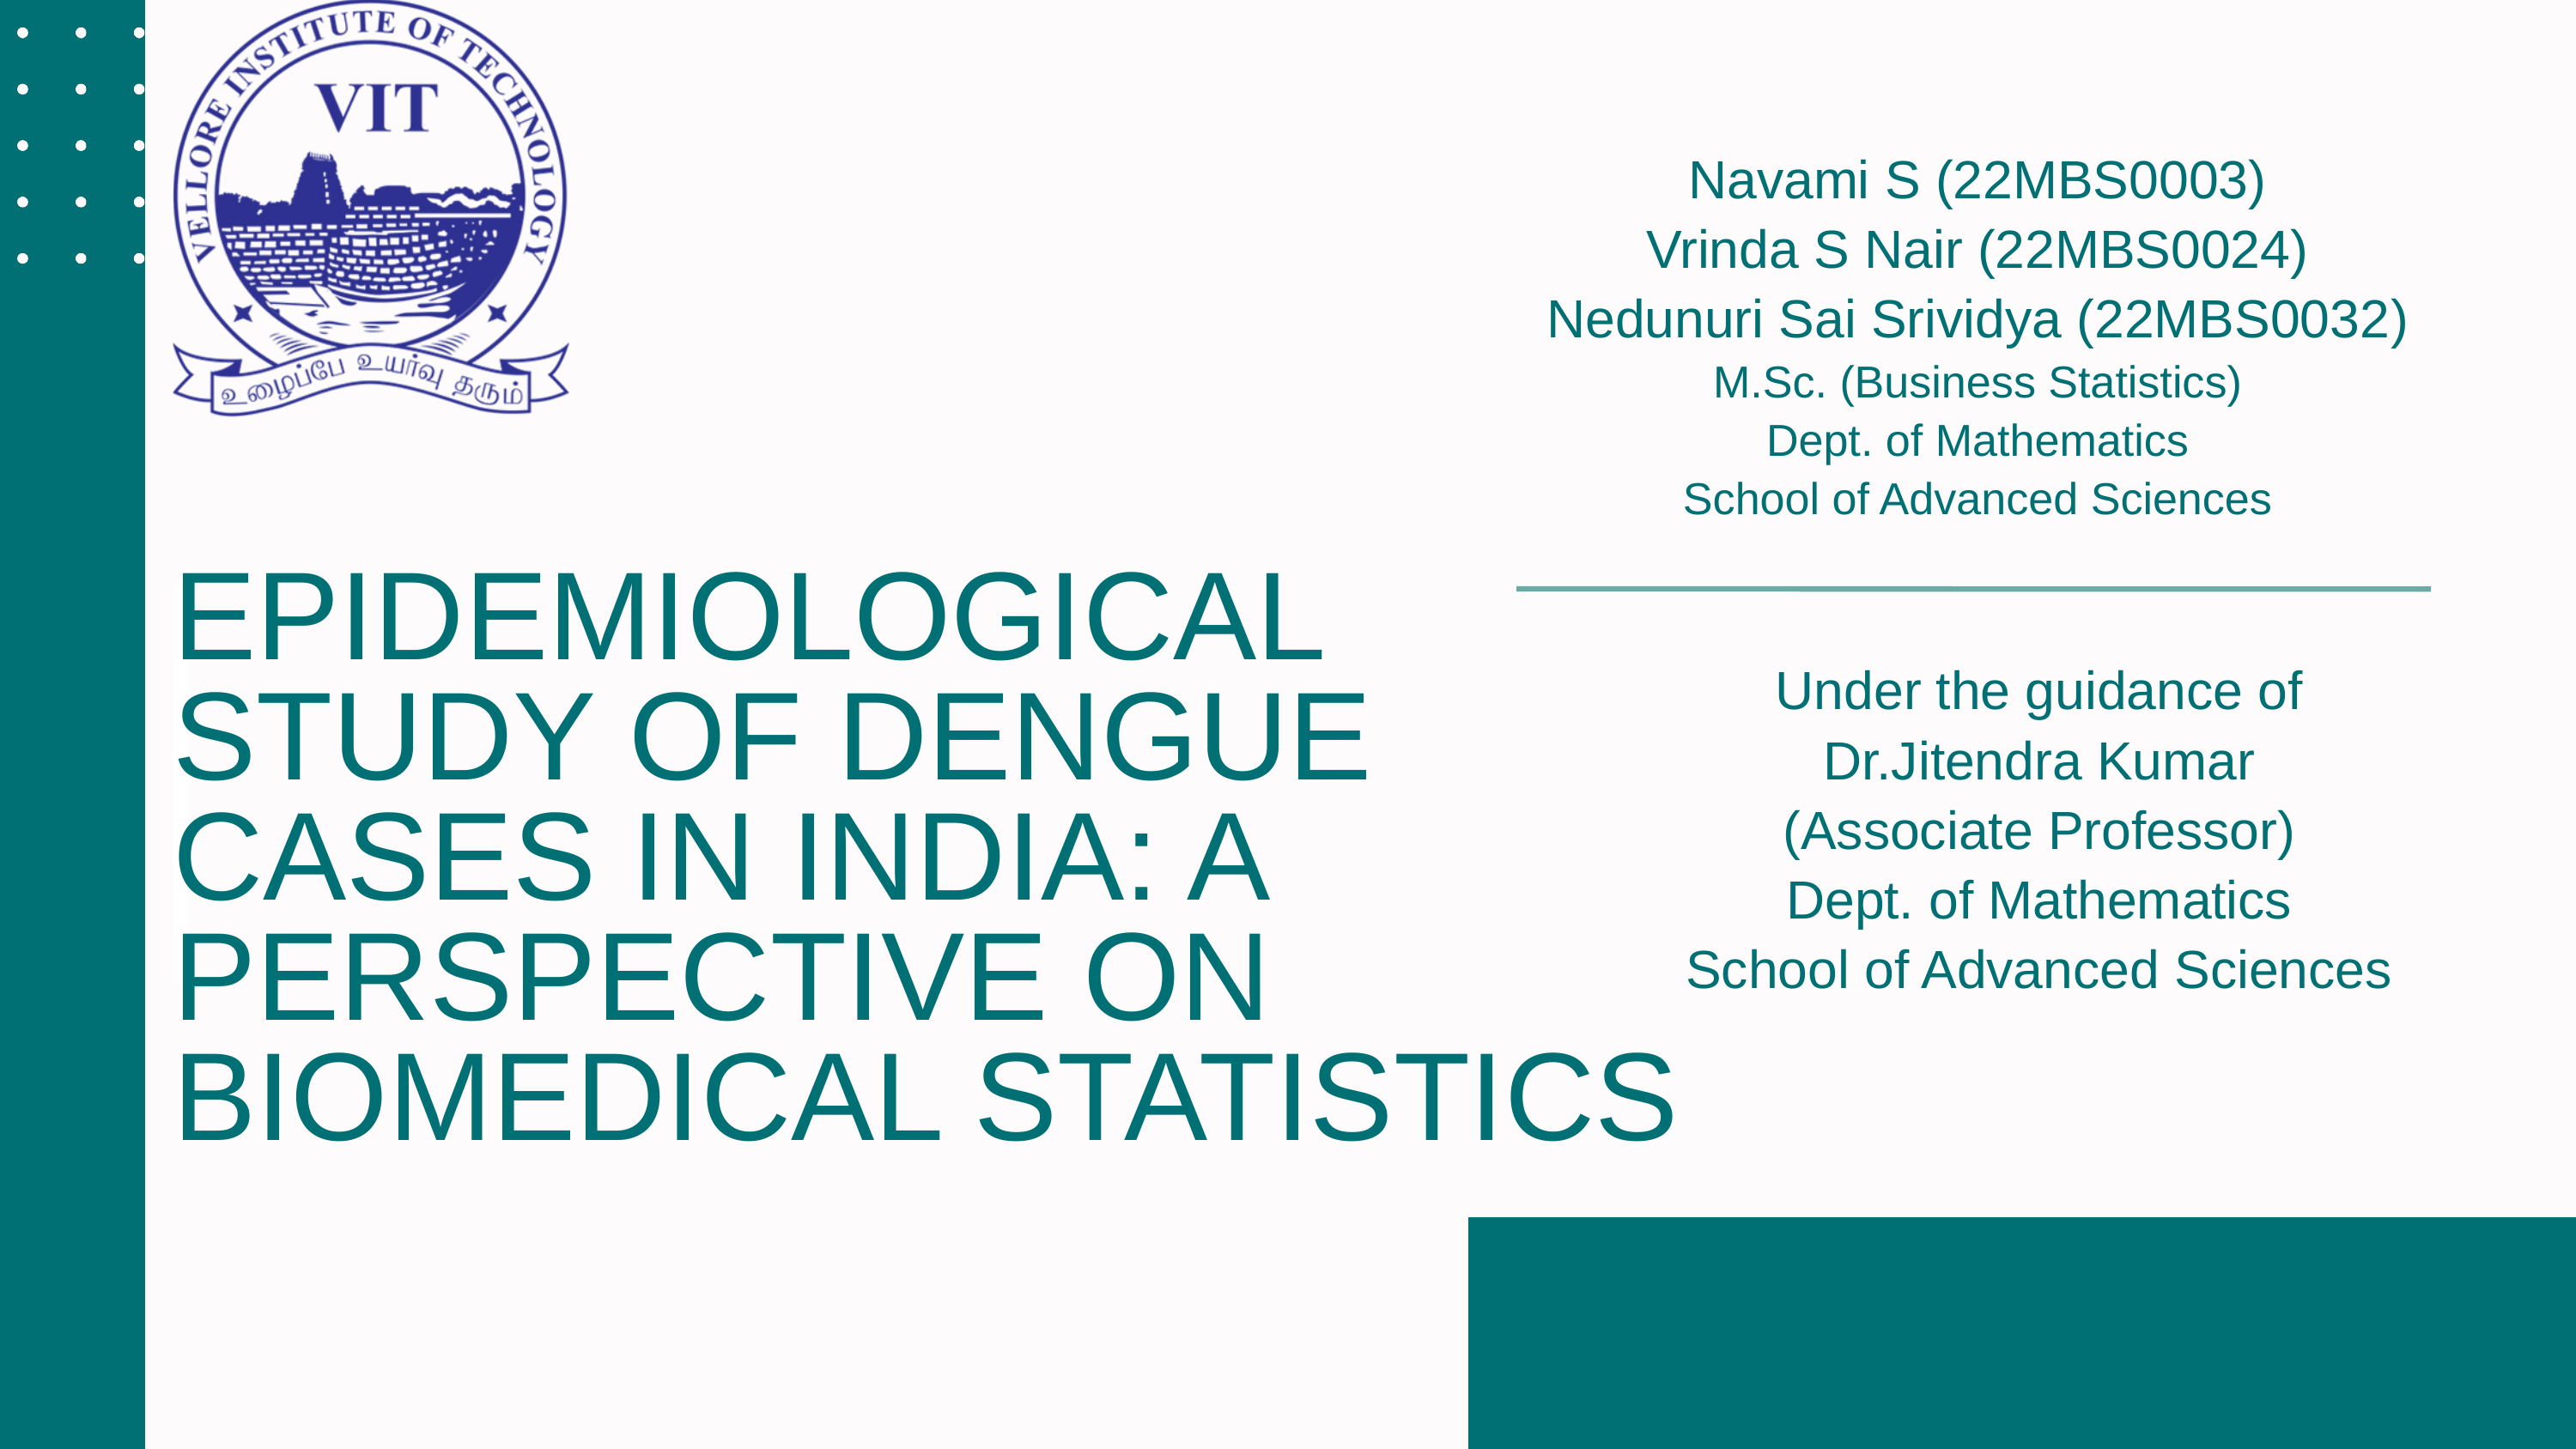

Navami S (22MBS0003)
Vrinda S Nair (22MBS0024)
Nedunuri Sai Srividya (22MBS0032)
M.Sc. (Business Statistics)
Dept. of Mathematics
School of Advanced Sciences
EPIDEMIOLOGICAL STUDY OF DENGUE CASES IN INDIA: A PERSPECTIVE ON BIOMEDICAL STATISTICS

Under the guidance of
Dr.Jitendra Kumar
(Associate Professor)
Dept. of Mathematics
School of Advanced Sciences